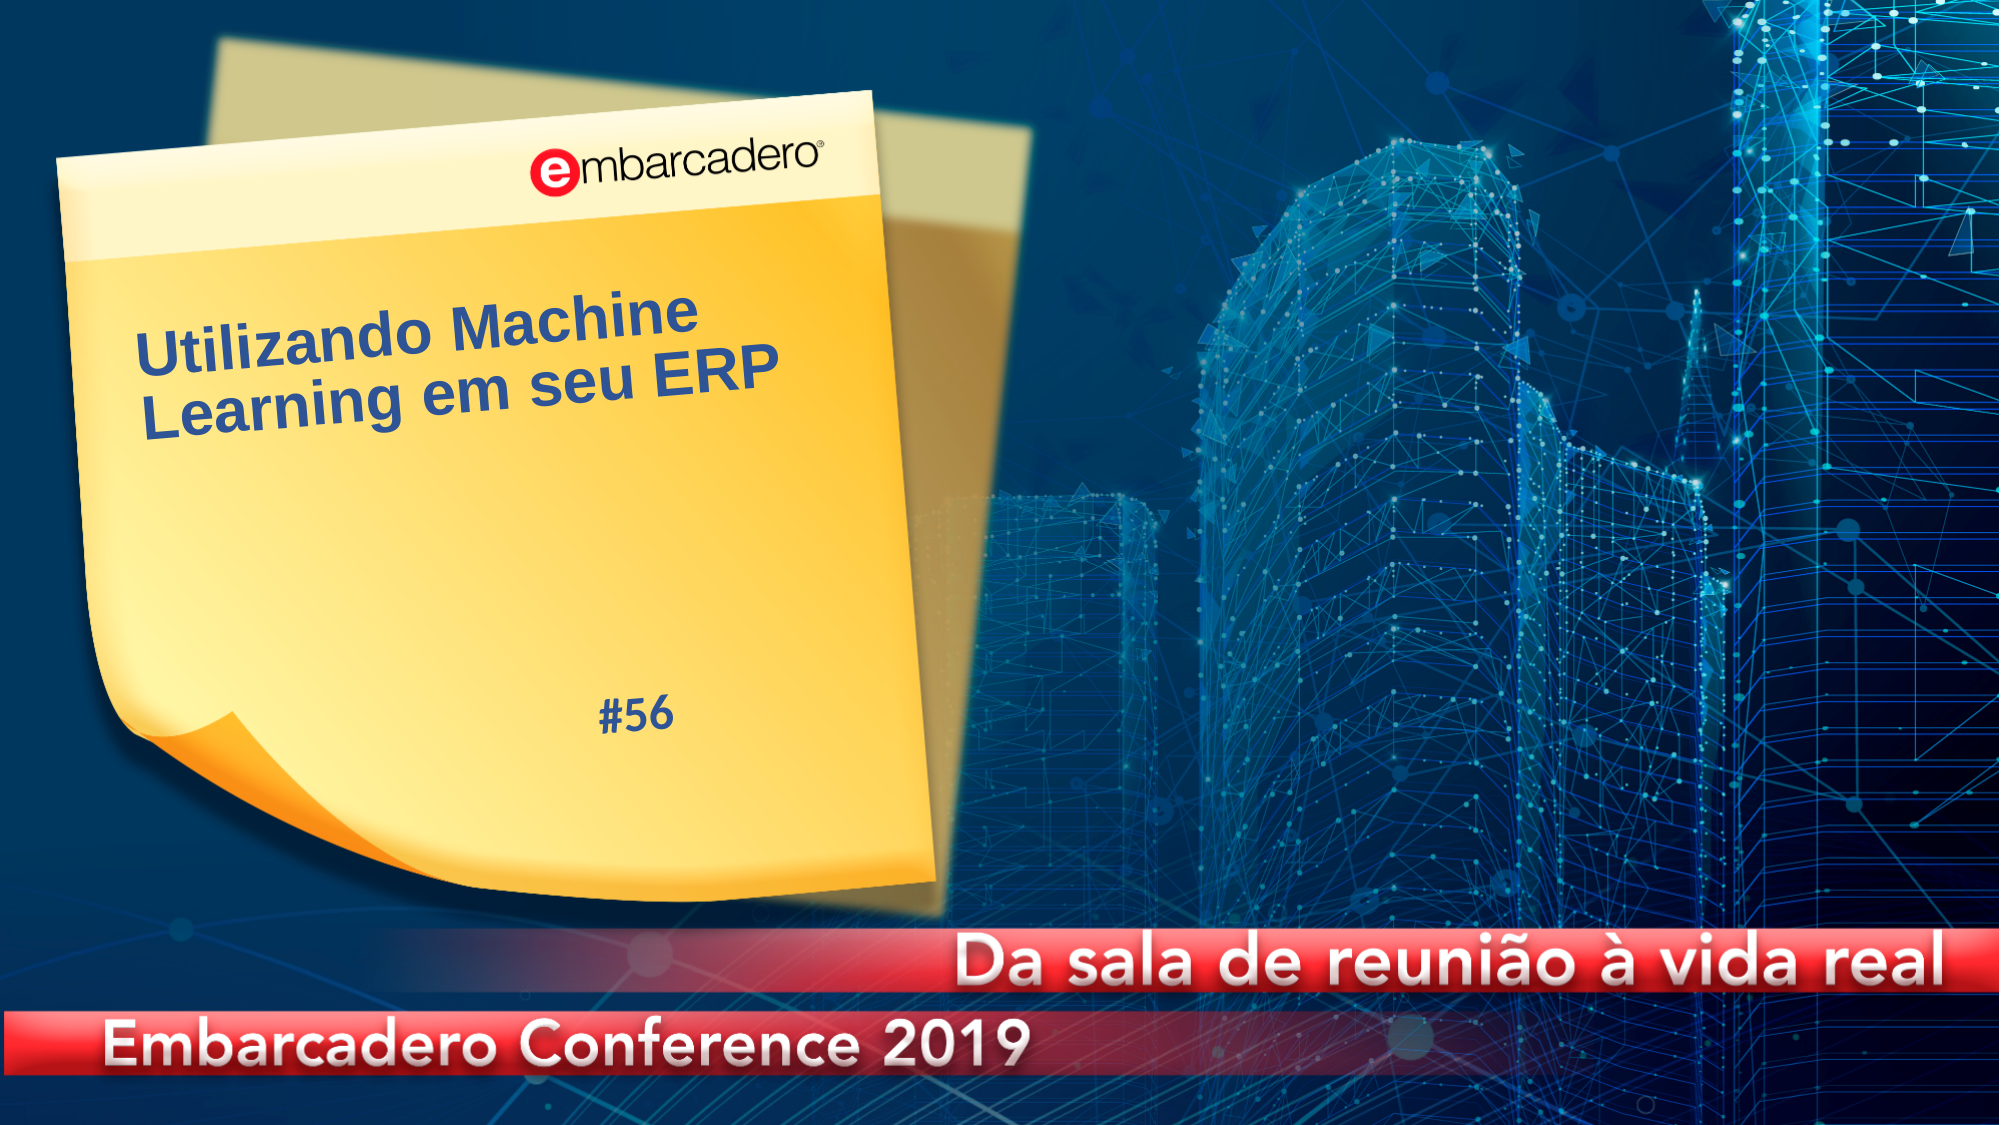

# Utilizando Machine Learning em seu ERP
#56